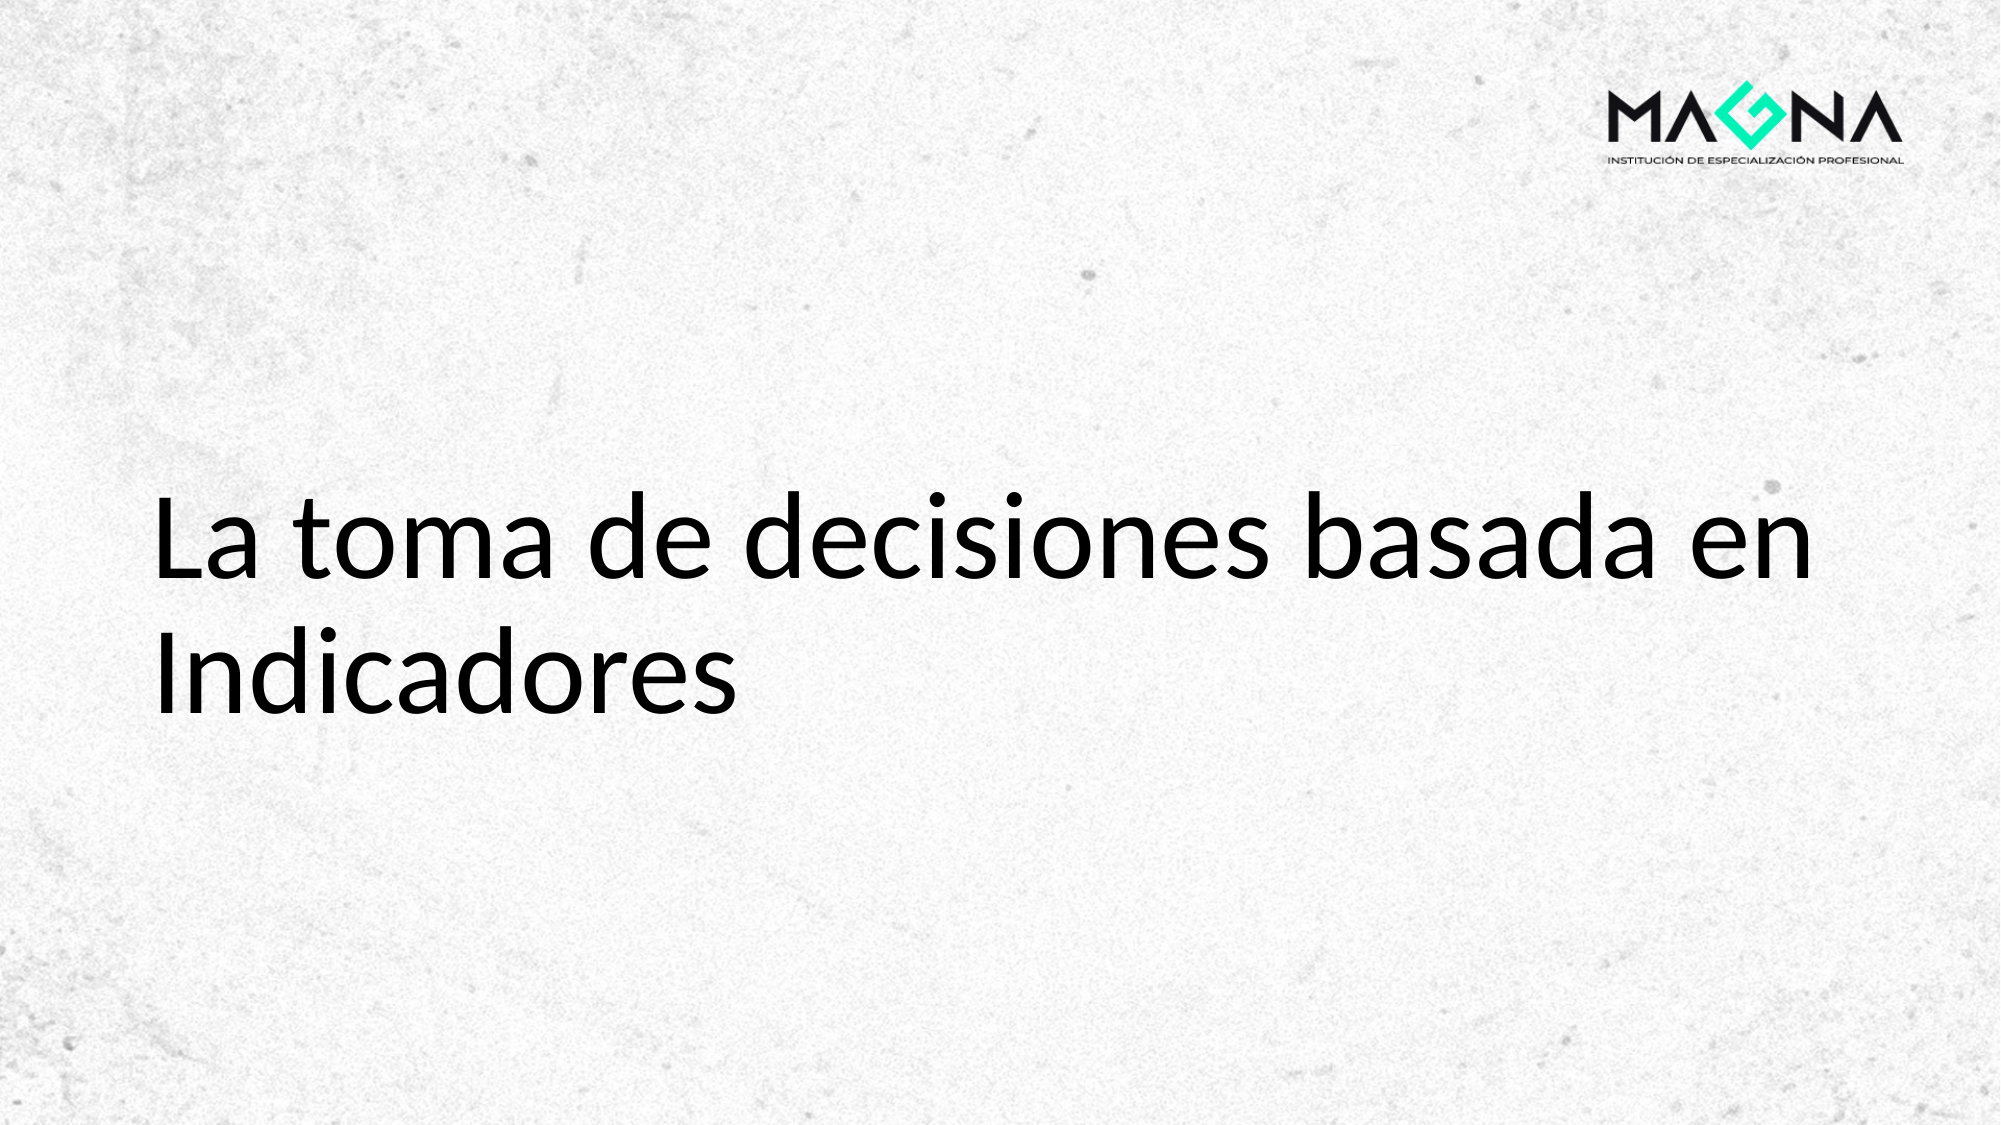

# La toma de decisiones basada en Indicadores